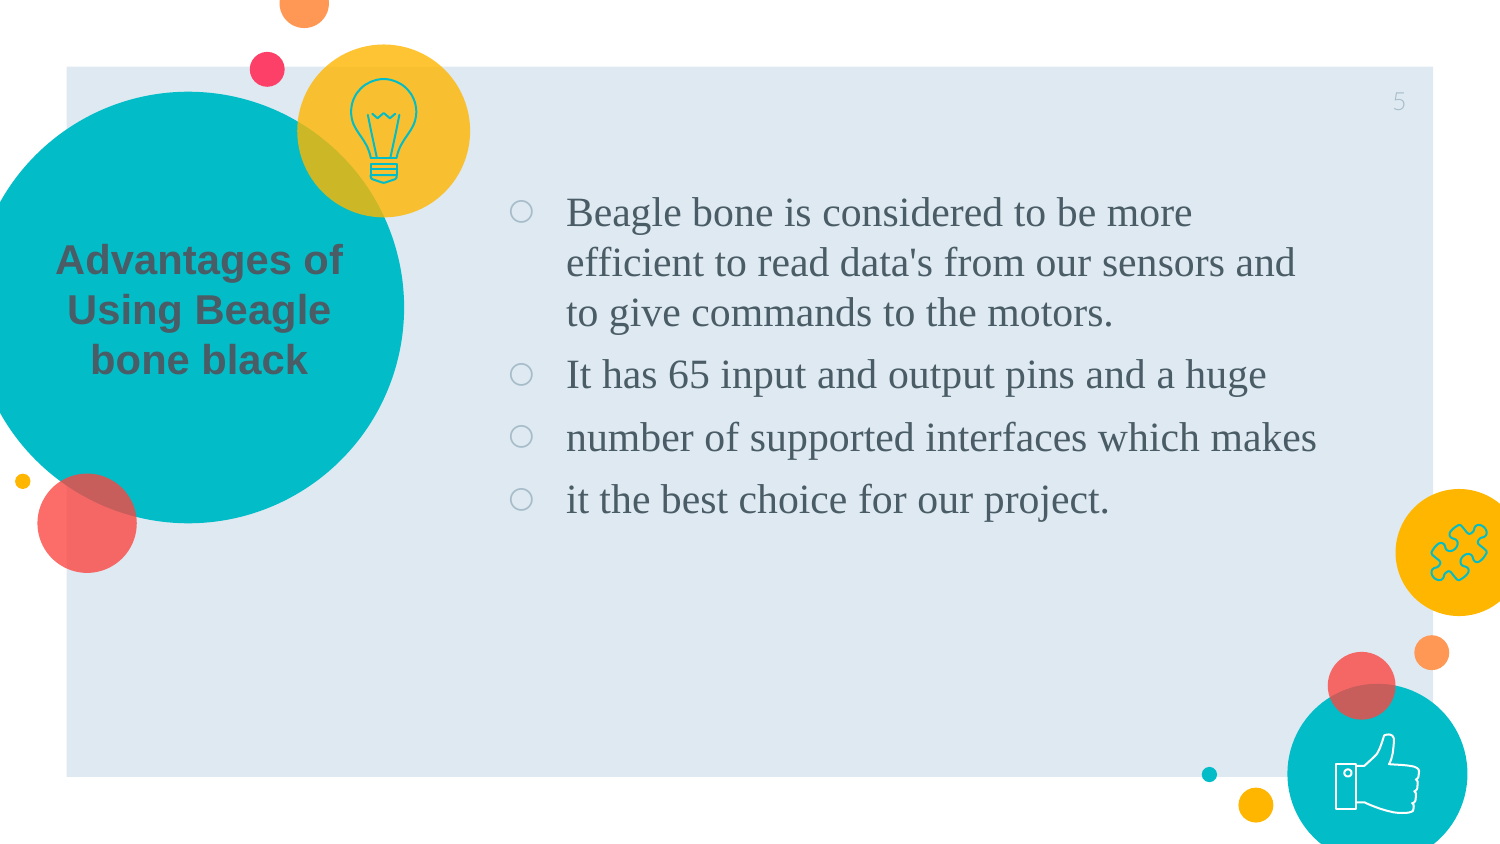

5
# Advantages of Using Beagle bone black
Beagle bone is considered to be more efficient to read data's from our sensors and to give commands to the motors.
It has 65 input and output pins and a huge
number of supported interfaces which makes
it the best choice for our project.